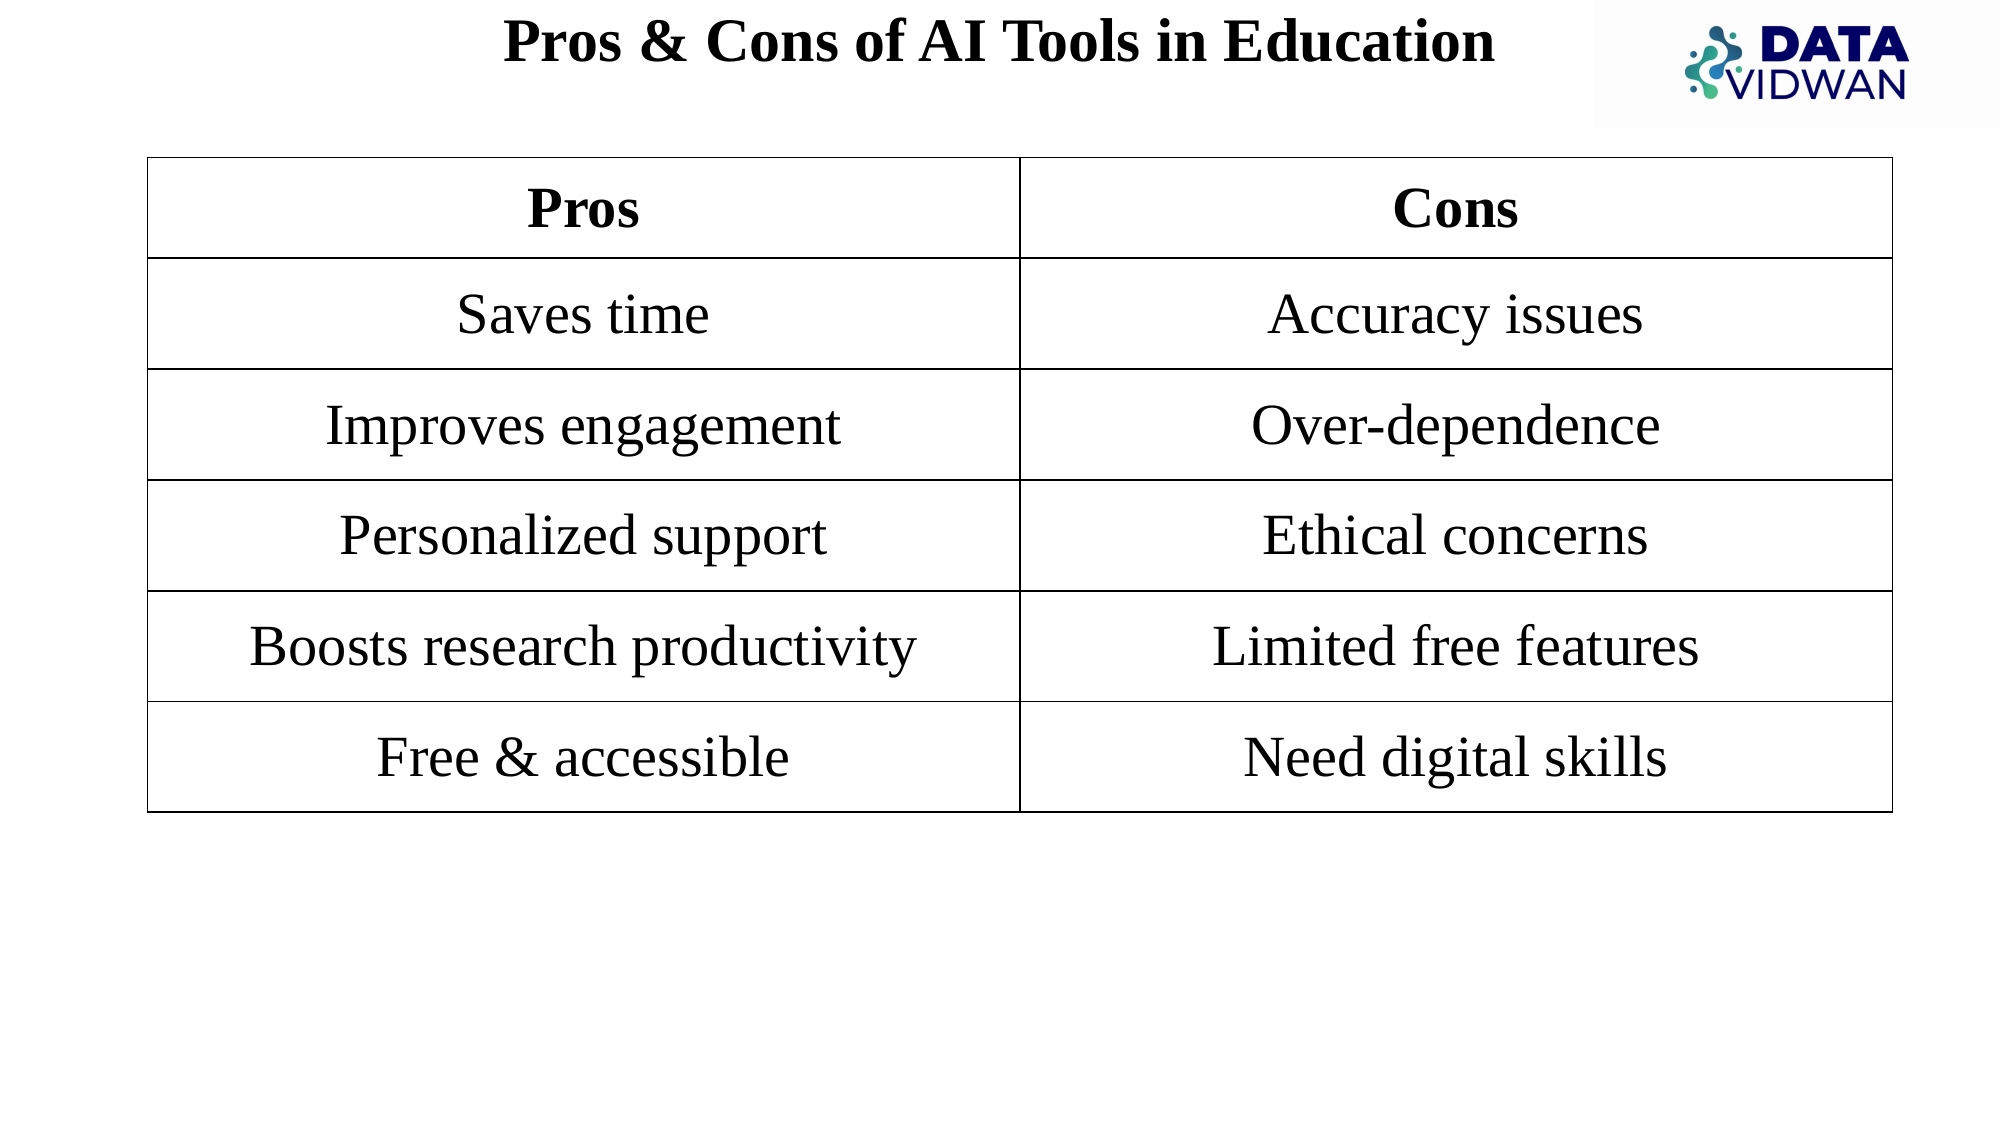

Pros & Cons of AI Tools in Education
| Pros | Cons |
| --- | --- |
| Saves time | Accuracy issues |
| Improves engagement | Over-dependence |
| Personalized support | Ethical concerns |
| Boosts research productivity | Limited free features |
| Free & accessible | Need digital skills |